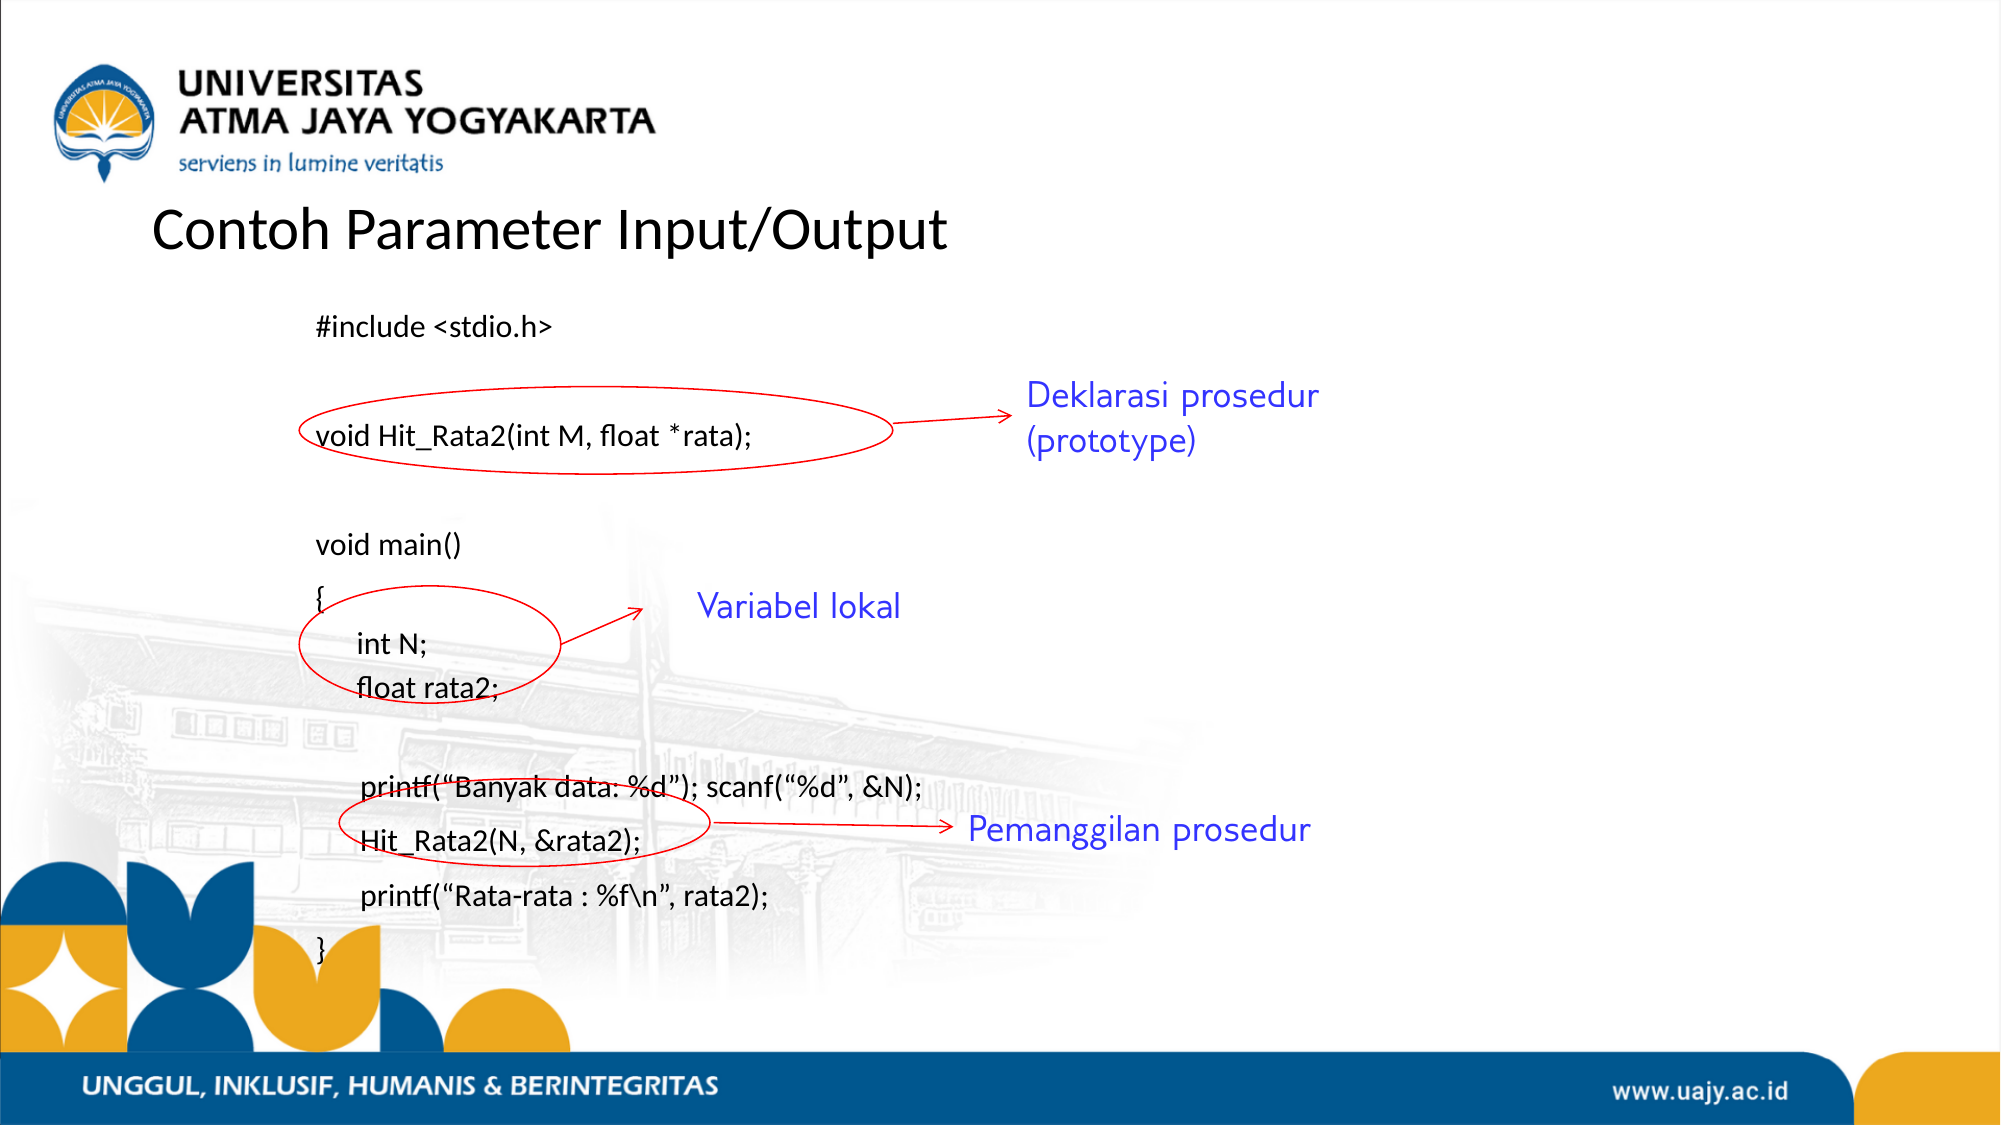

# Contoh Parameter Input/Output
#include <stdio.h>

void Hit_Rata2(int M, float *rata);

void main()
{
	int N;
	float rata2;

	printf(“Banyak data: %d”); scanf(“%d”, &N);
	Hit_Rata2(N, &rata2);
	printf(“Rata-rata : %f\n”, rata2);
}
Deklarasi prosedur
(prototype)

Variabel lokal

Pemanggilan prosedur